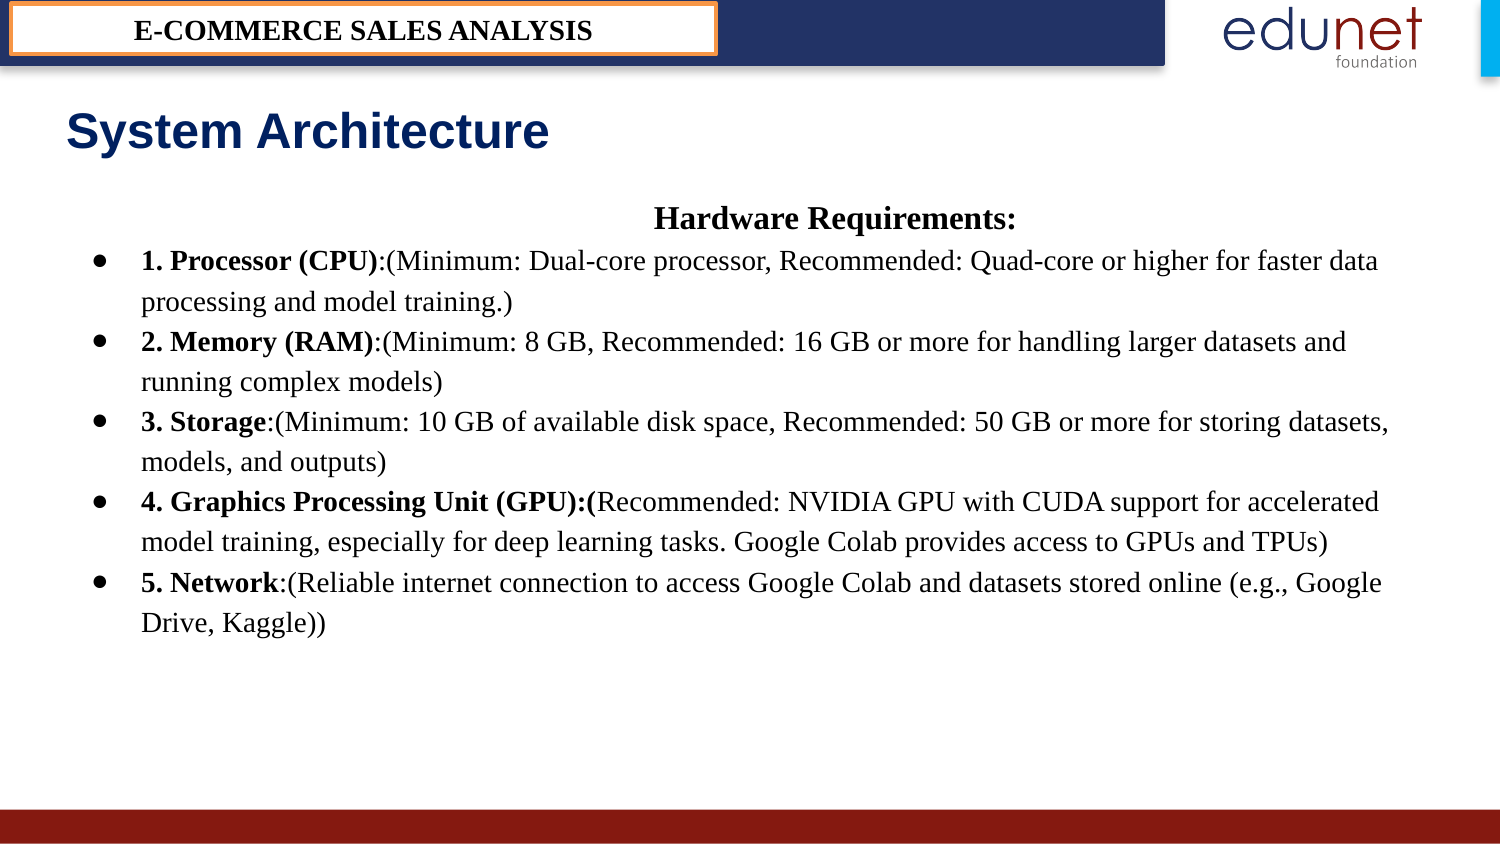

E-COMMERCE SALES ANALYSIS
# System Architecture
Hardware Requirements:
1. Processor (CPU):(Minimum: Dual-core processor, Recommended: Quad-core or higher for faster data processing and model training.)
2. Memory (RAM):(Minimum: 8 GB, Recommended: 16 GB or more for handling larger datasets and running complex models)
3. Storage:(Minimum: 10 GB of available disk space, Recommended: 50 GB or more for storing datasets, models, and outputs)
4. Graphics Processing Unit (GPU):(Recommended: NVIDIA GPU with CUDA support for accelerated model training, especially for deep learning tasks. Google Colab provides access to GPUs and TPUs)
5. Network:(Reliable internet connection to access Google Colab and datasets stored online (e.g., Google Drive, Kaggle))